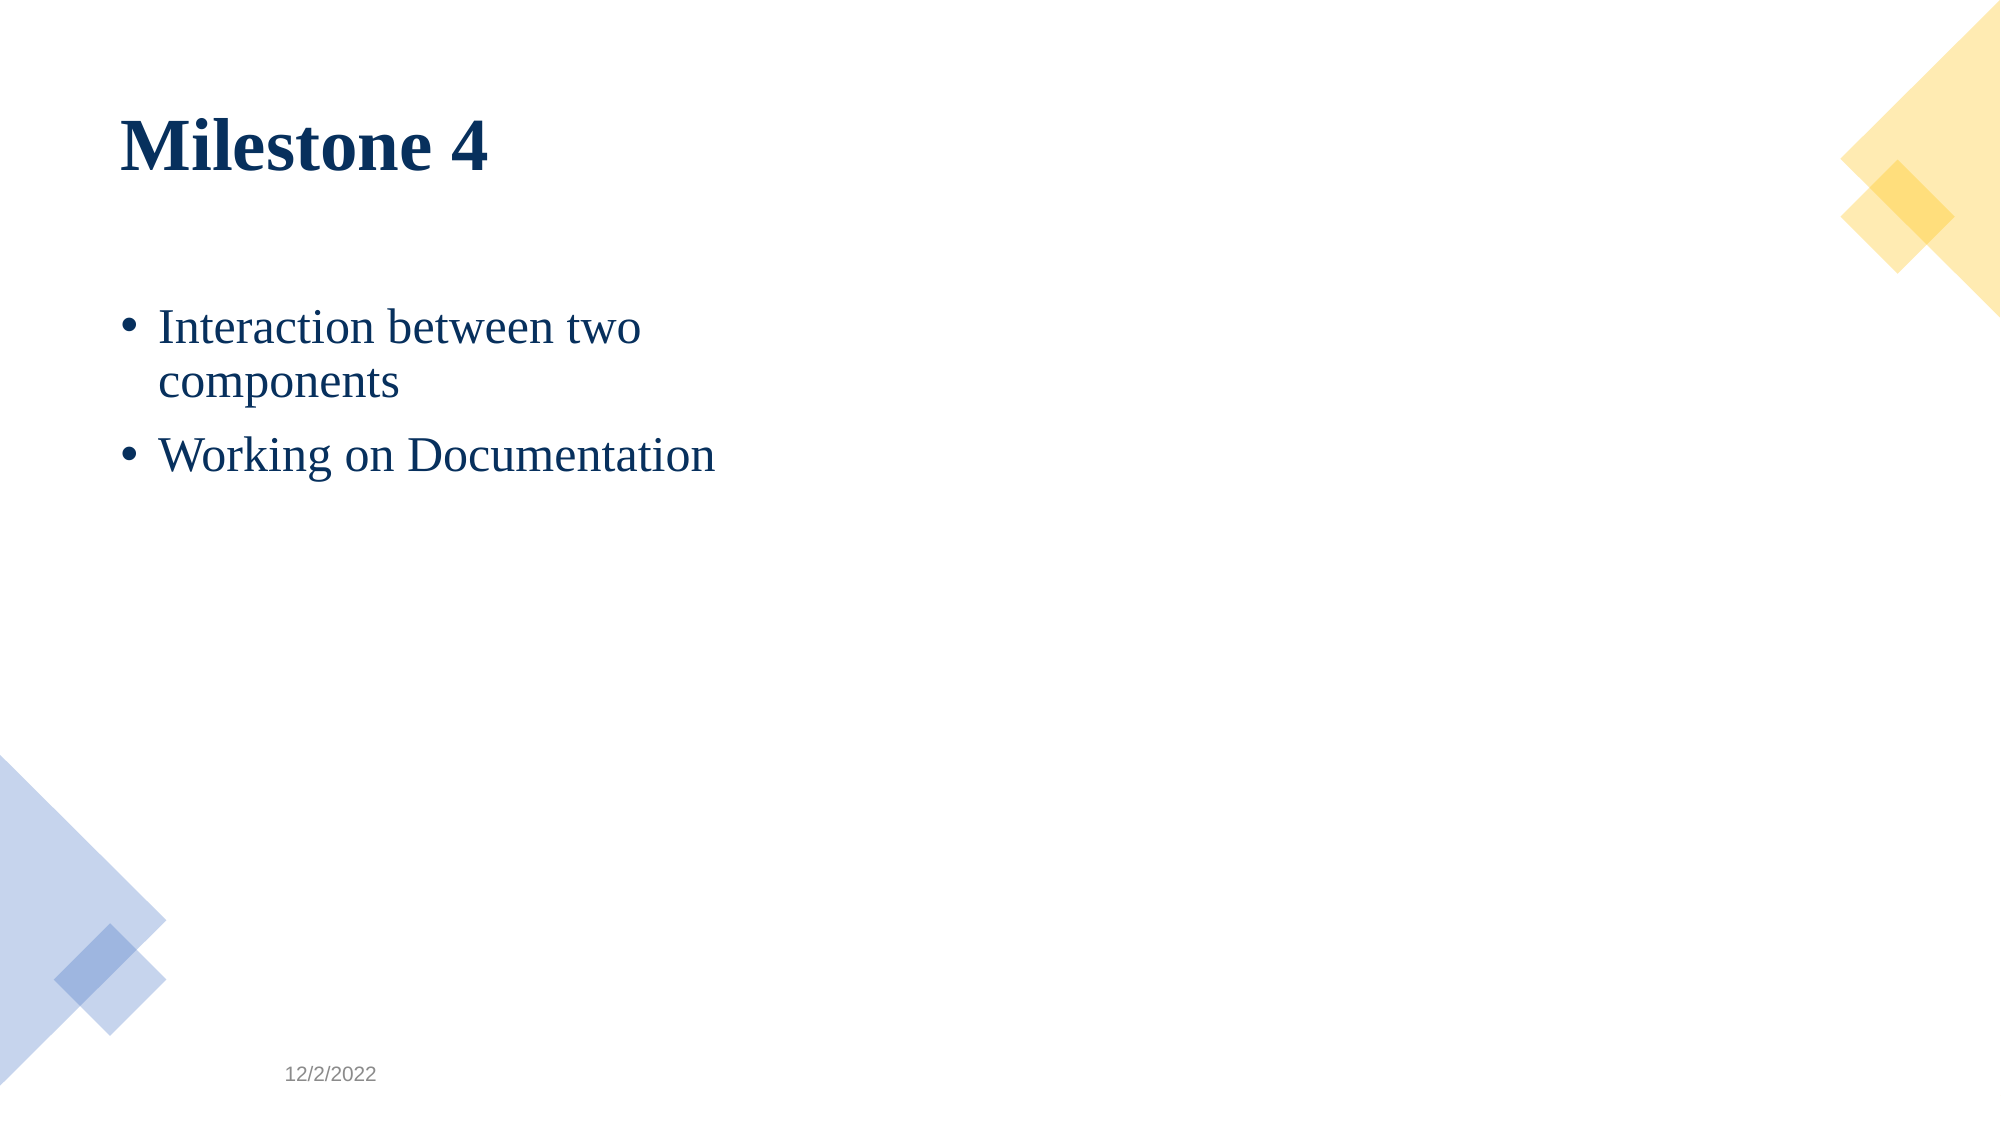

# Milestone 4
Interaction between two components
Working on Documentation

12/2/2022